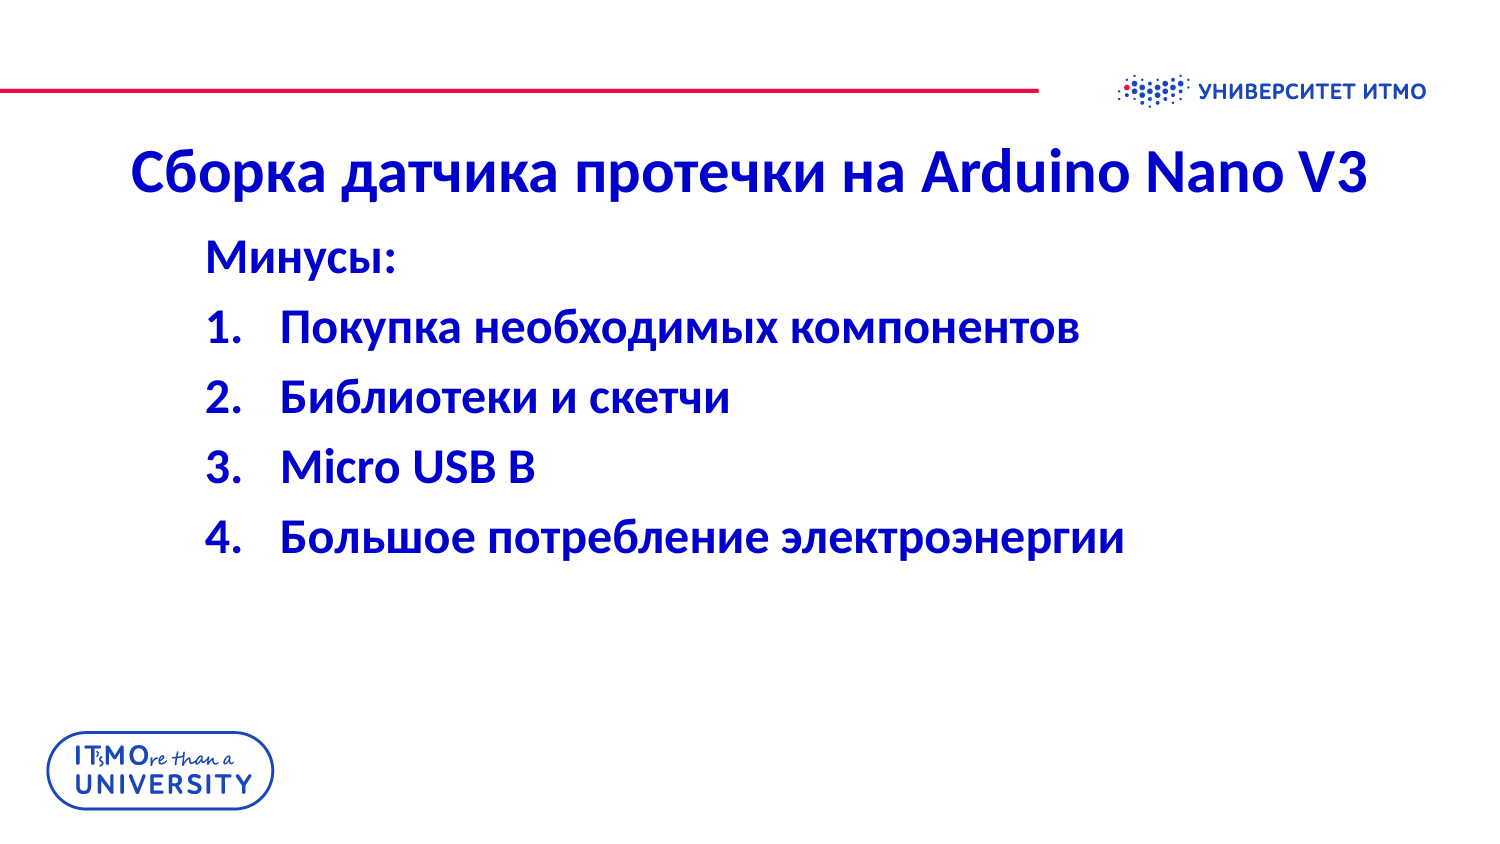

International Students and Scholars Rock
# Сборка датчика протечки на Arduino Nano V3
Минусы:
Покупка необходимых компонентов
Библиотеки и скетчи
Micro USB B
Большое потребление электроэнергии